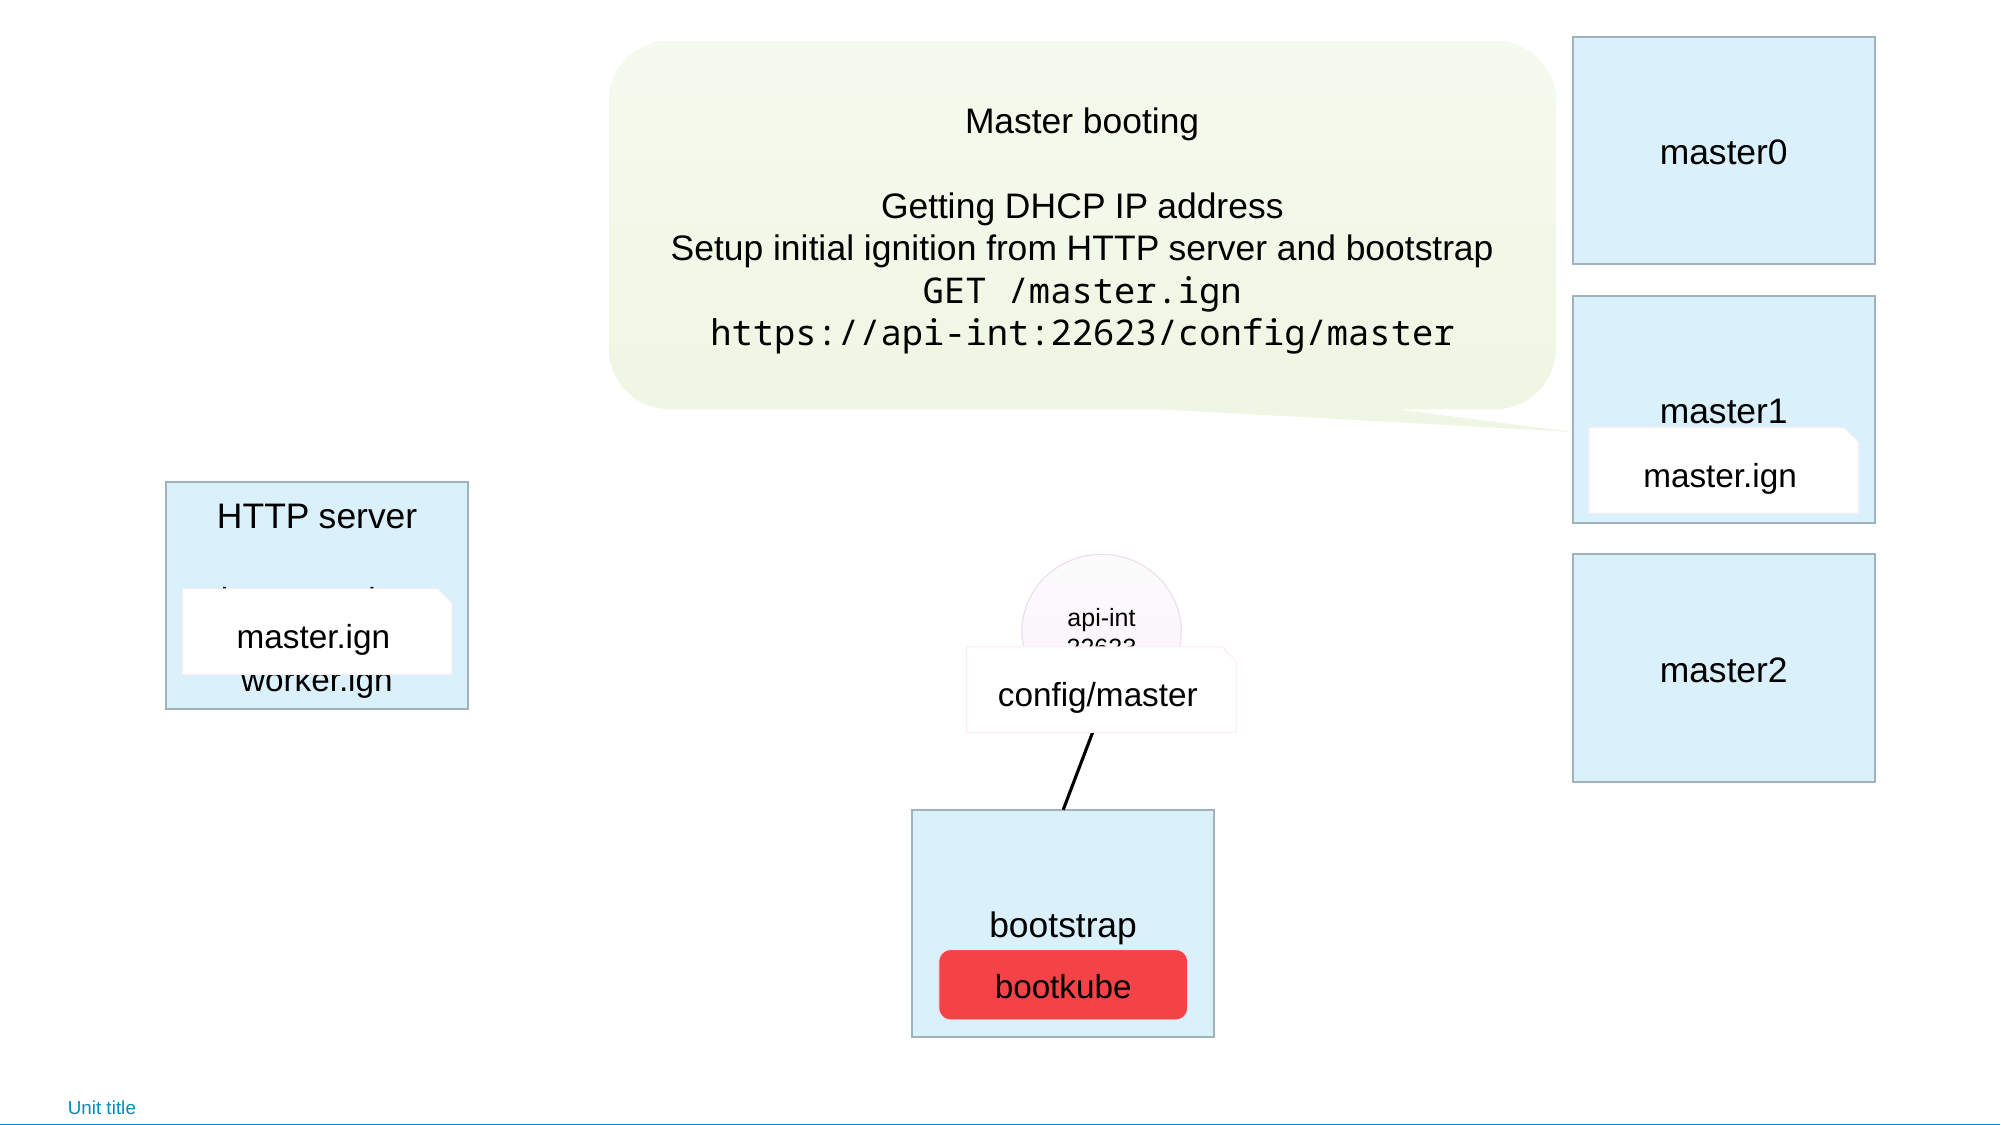

master0
master1
master2
Master booting

Getting DHCP IP address
Setup initial ignition from HTTP server and bootstrap
GET /master.ign
https://api-int:22623/config/master
master.ign
HTTP server
bootstrap.ign
master.ign
worker.ign
api-int
22623
master.ign
config/master
bootstrap
bootkube